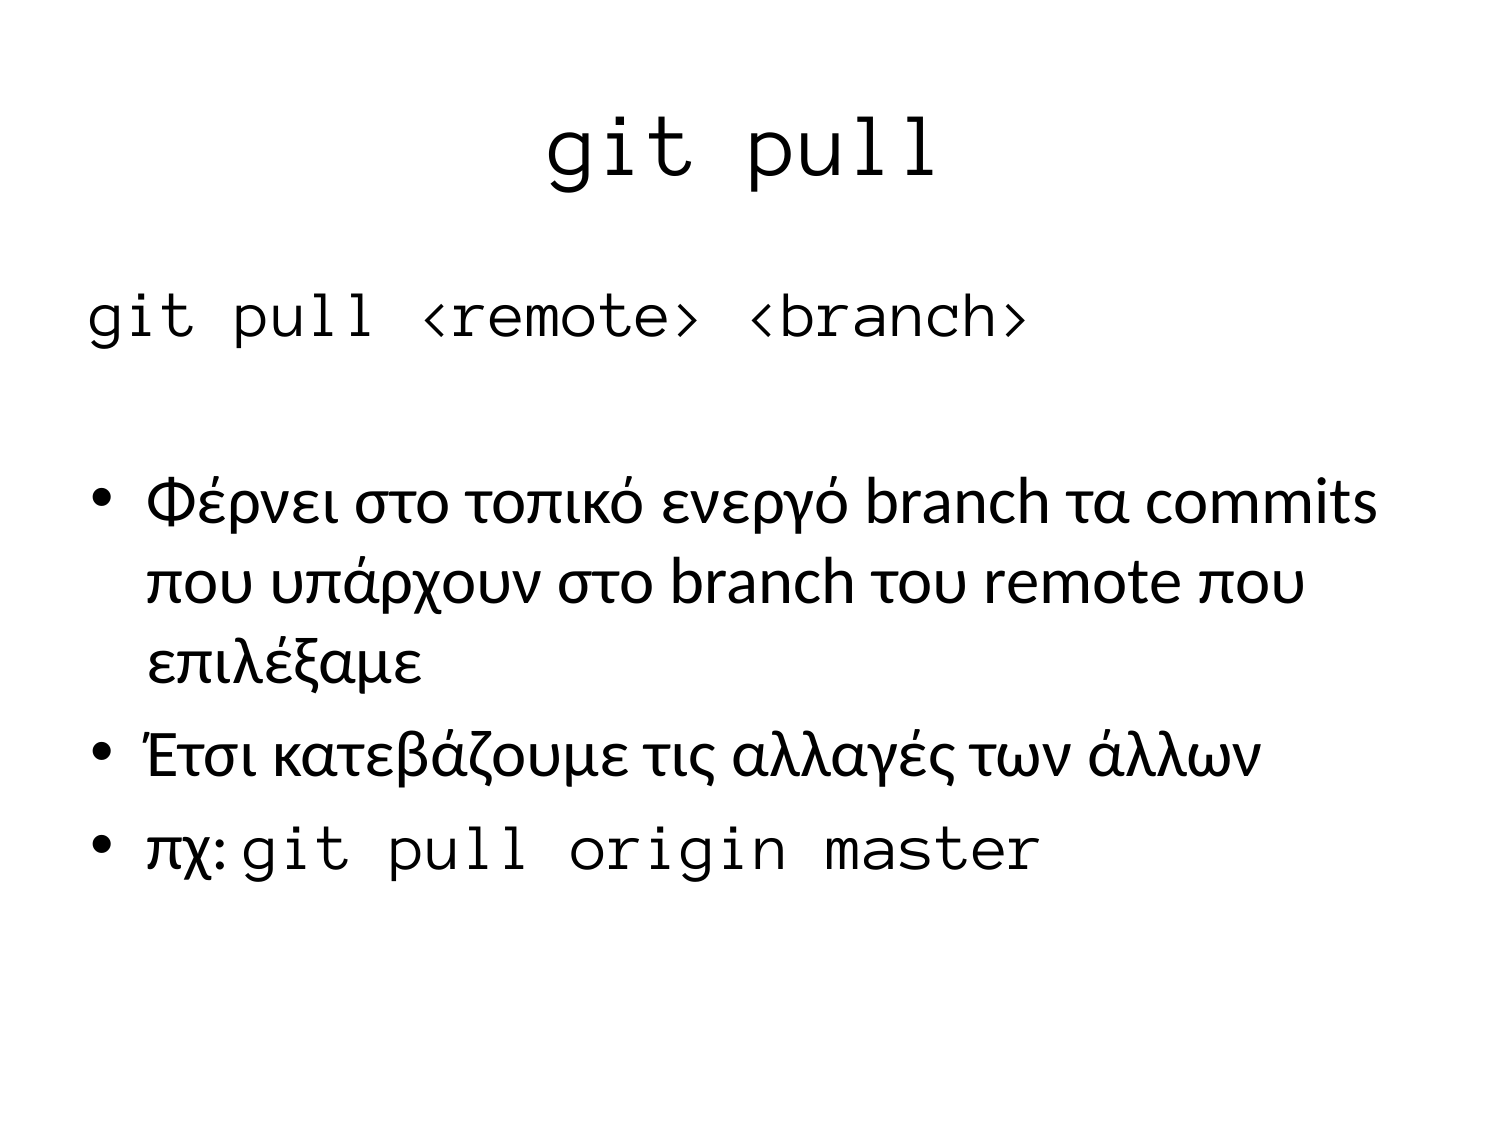

# git pull
git pull <remote> <branch>

Φέρνει στο τοπικό ενεργό branch τα commits που υπάρχουν στο branch του remote που επιλέξαμε
Έτσι κατεβάζουμε τις αλλαγές των άλλων
πχ: git pull origin master